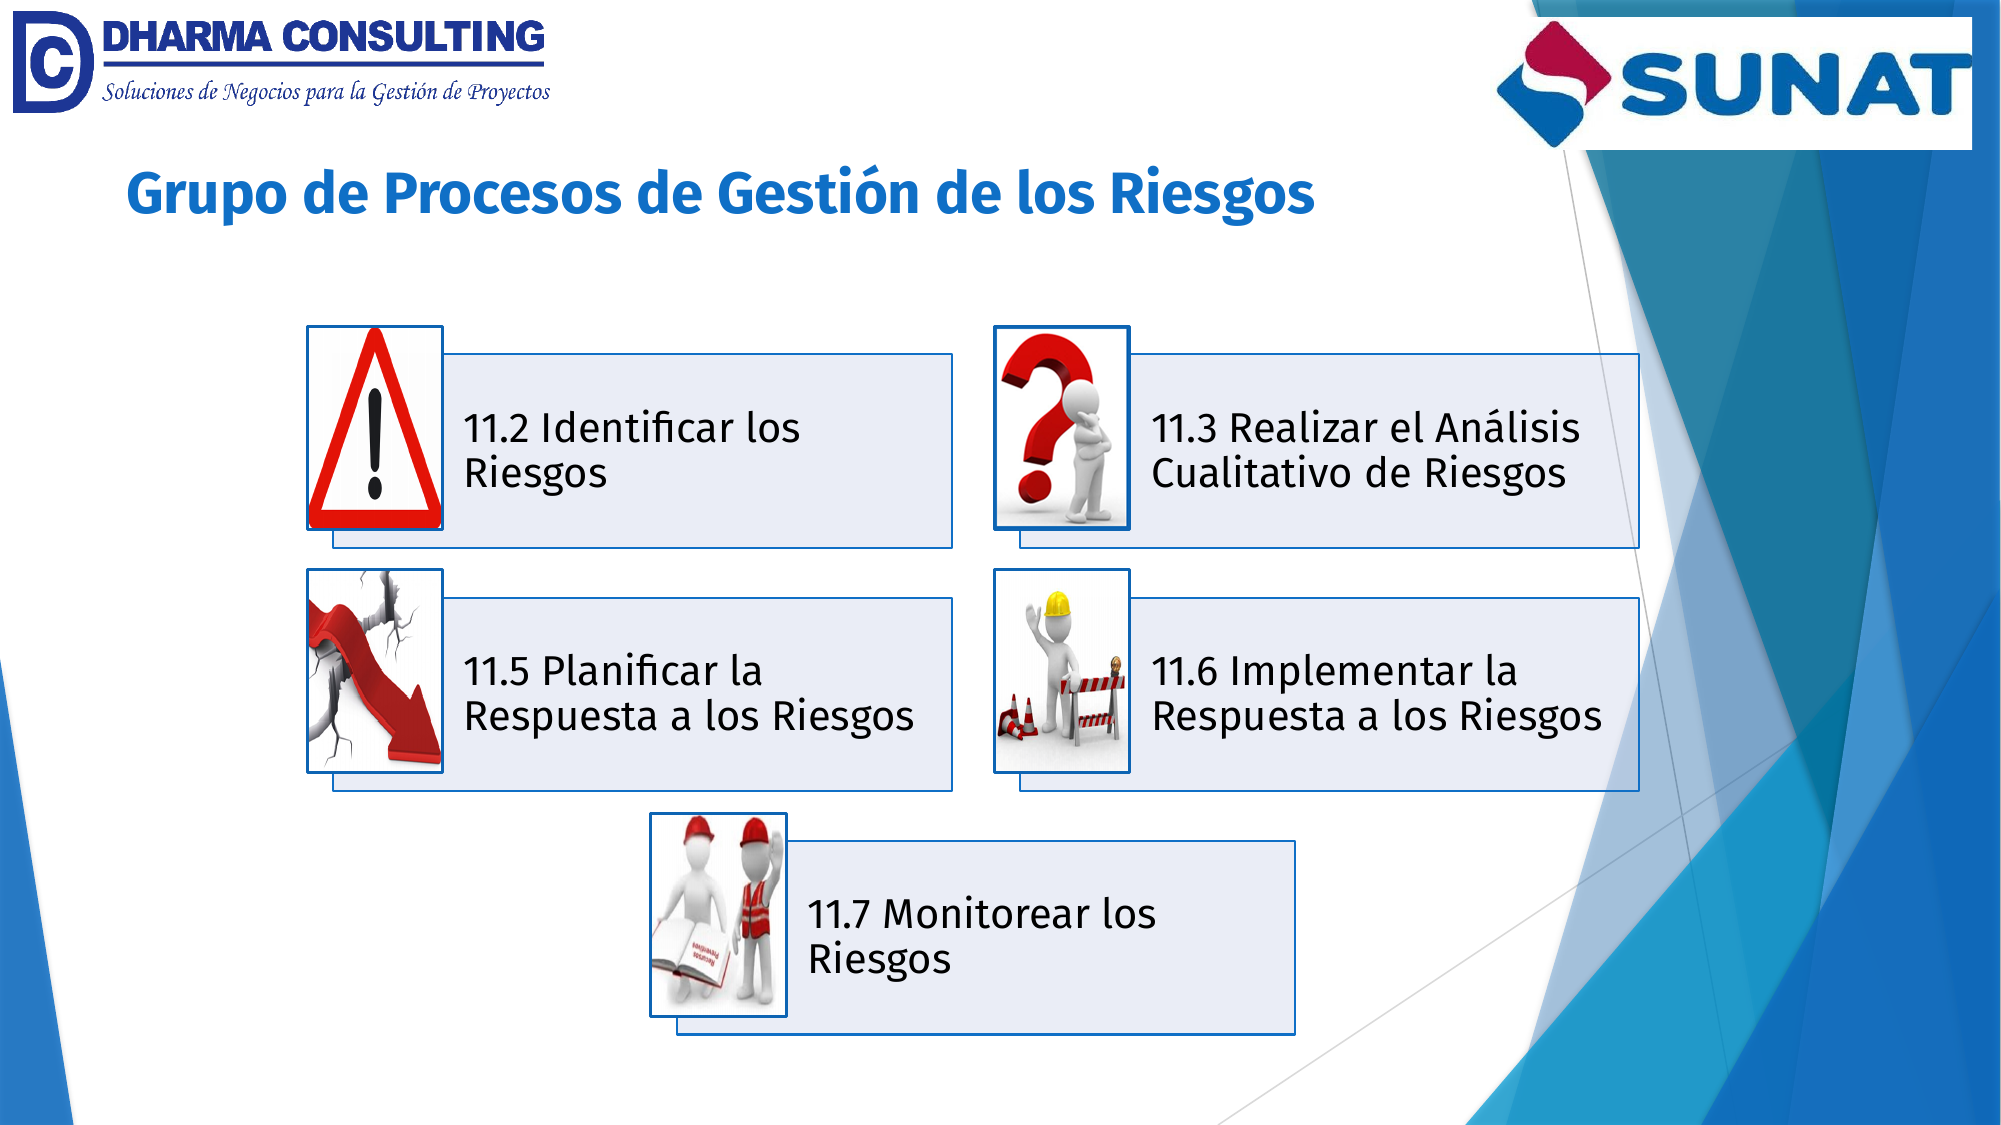

Grupo de Procesos de Gestión de los Riesgos
11.2 Identificar los Riesgos
11.3 Realizar el Análisis Cualitativo de Riesgos
11.5 Planificar la Respuesta a los Riesgos
11.6 Implementar la Respuesta a los Riesgos
11.7 Monitorear los Riesgos